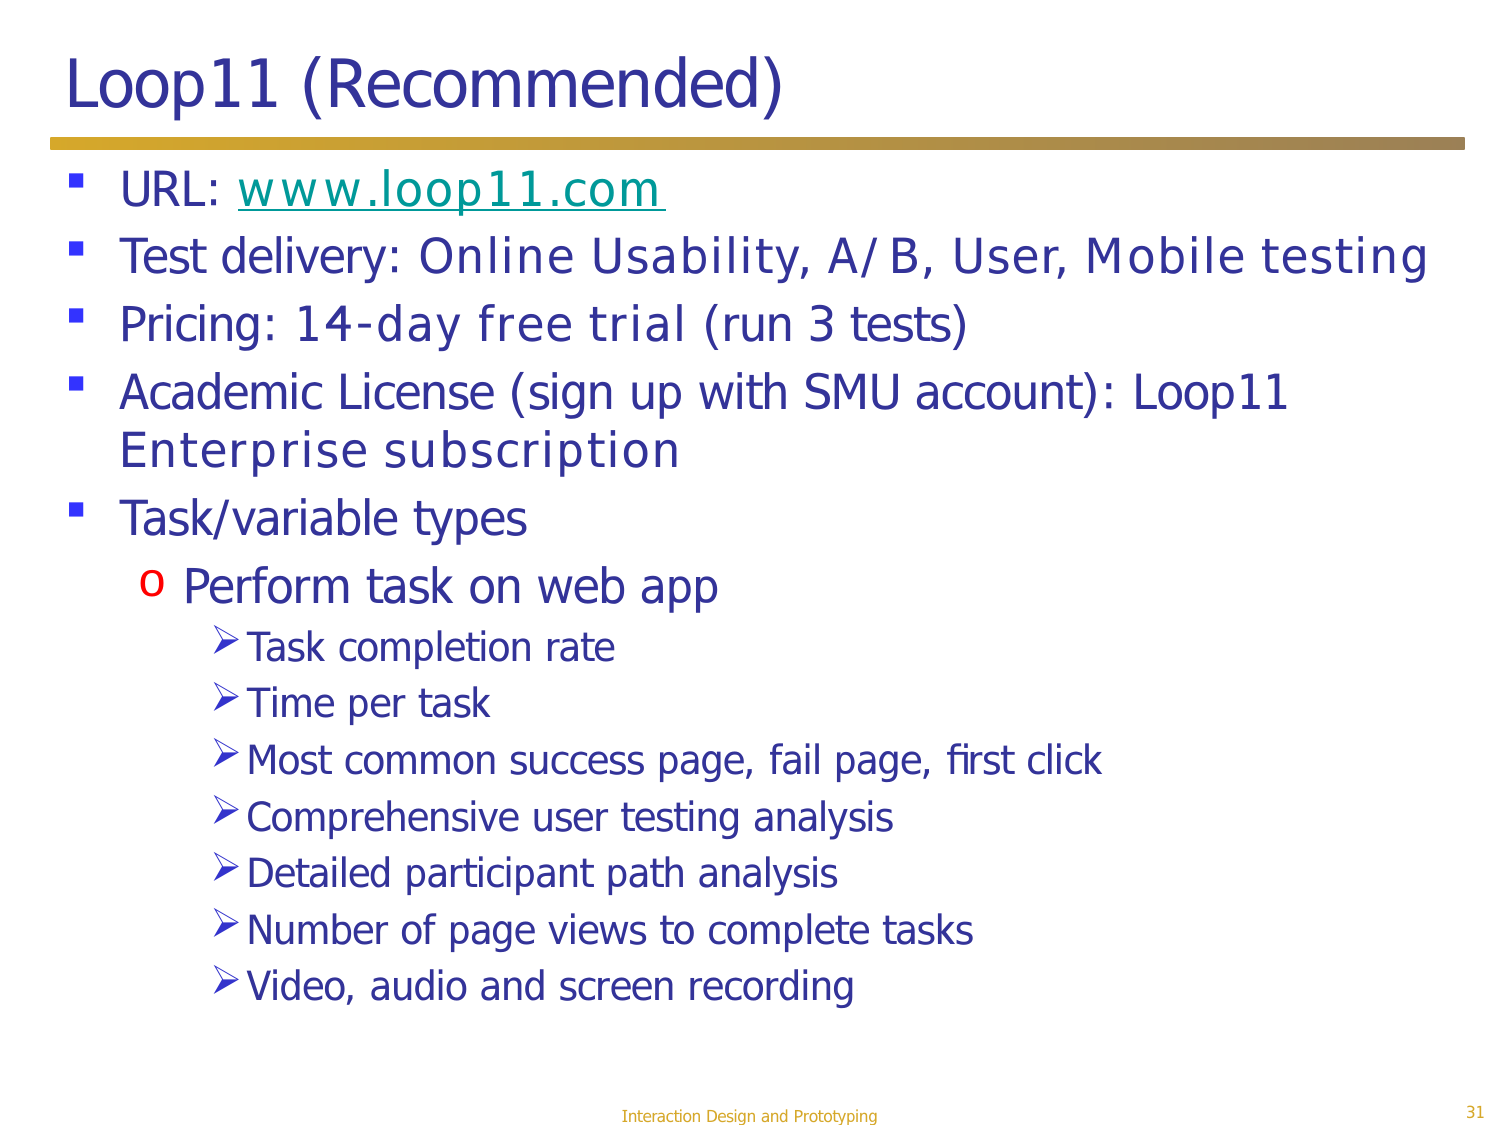

# Loop11 (Recommended)
URL: www.loop11.com
Test delivery: Online Usability, A/B, User, Mobile testing
Pricing: 14-day free trial (run 3 tests)
Academic License (sign up with SMU account): Loop11 Enterprise subscription
Task/variable types
Perform task on web app
Task completion rate
Time per task
Most common success page, fail page, first click
Comprehensive user testing analysis
Detailed participant path analysis
Number of page views to complete tasks
Video, audio and screen recording
31
Interaction Design and Prototyping